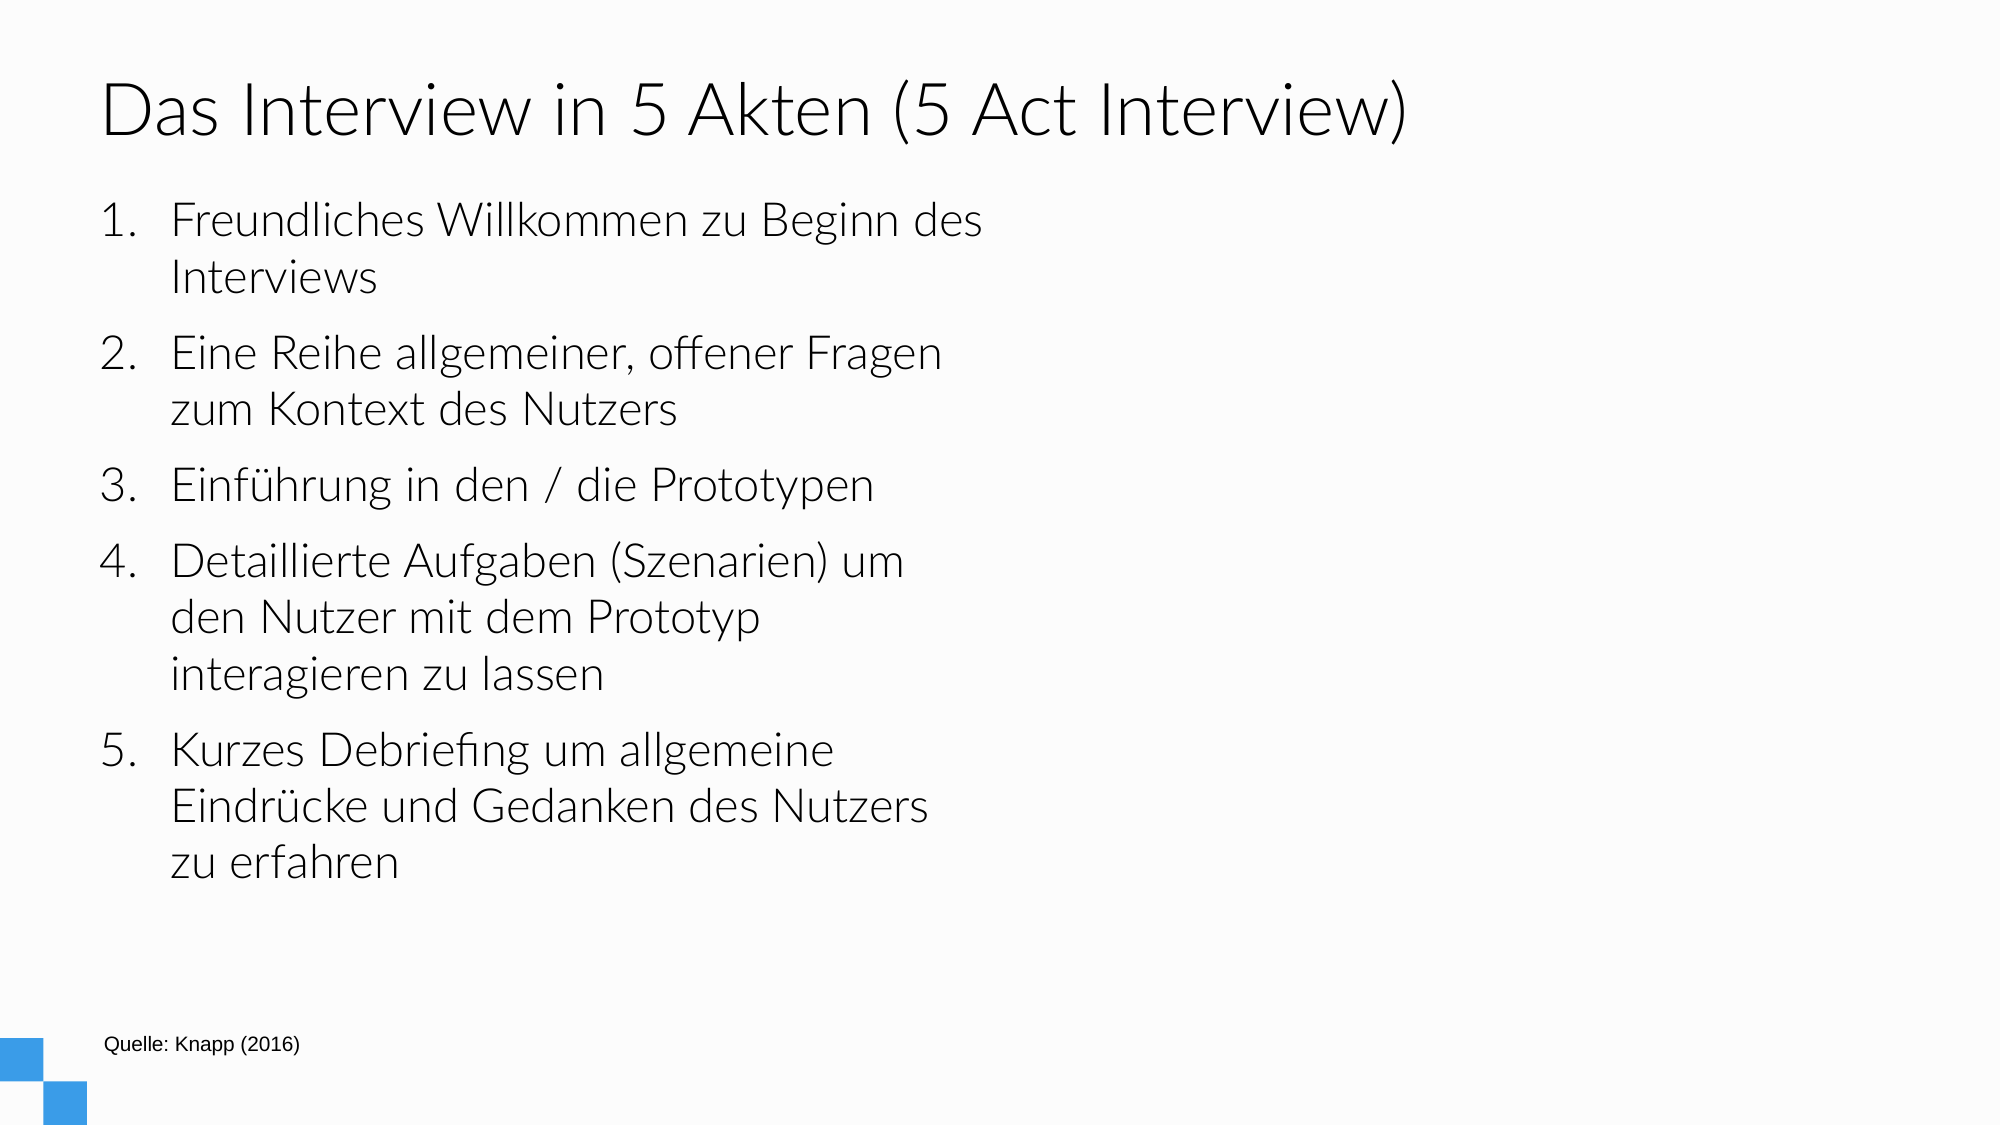

# Das Interview in 5 Akten (5 Act Interview)
Freundliches Willkommen zu Beginn des Interviews
Eine Reihe allgemeiner, offener Fragen zum Kontext des Nutzers
Einführung in den / die Prototypen
Detaillierte Aufgaben (Szenarien) um den Nutzer mit dem Prototyp interagieren zu lassen
Kurzes Debriefing um allgemeine Eindrücke und Gedanken des Nutzers zu erfahren

Quelle: Knapp (2016)